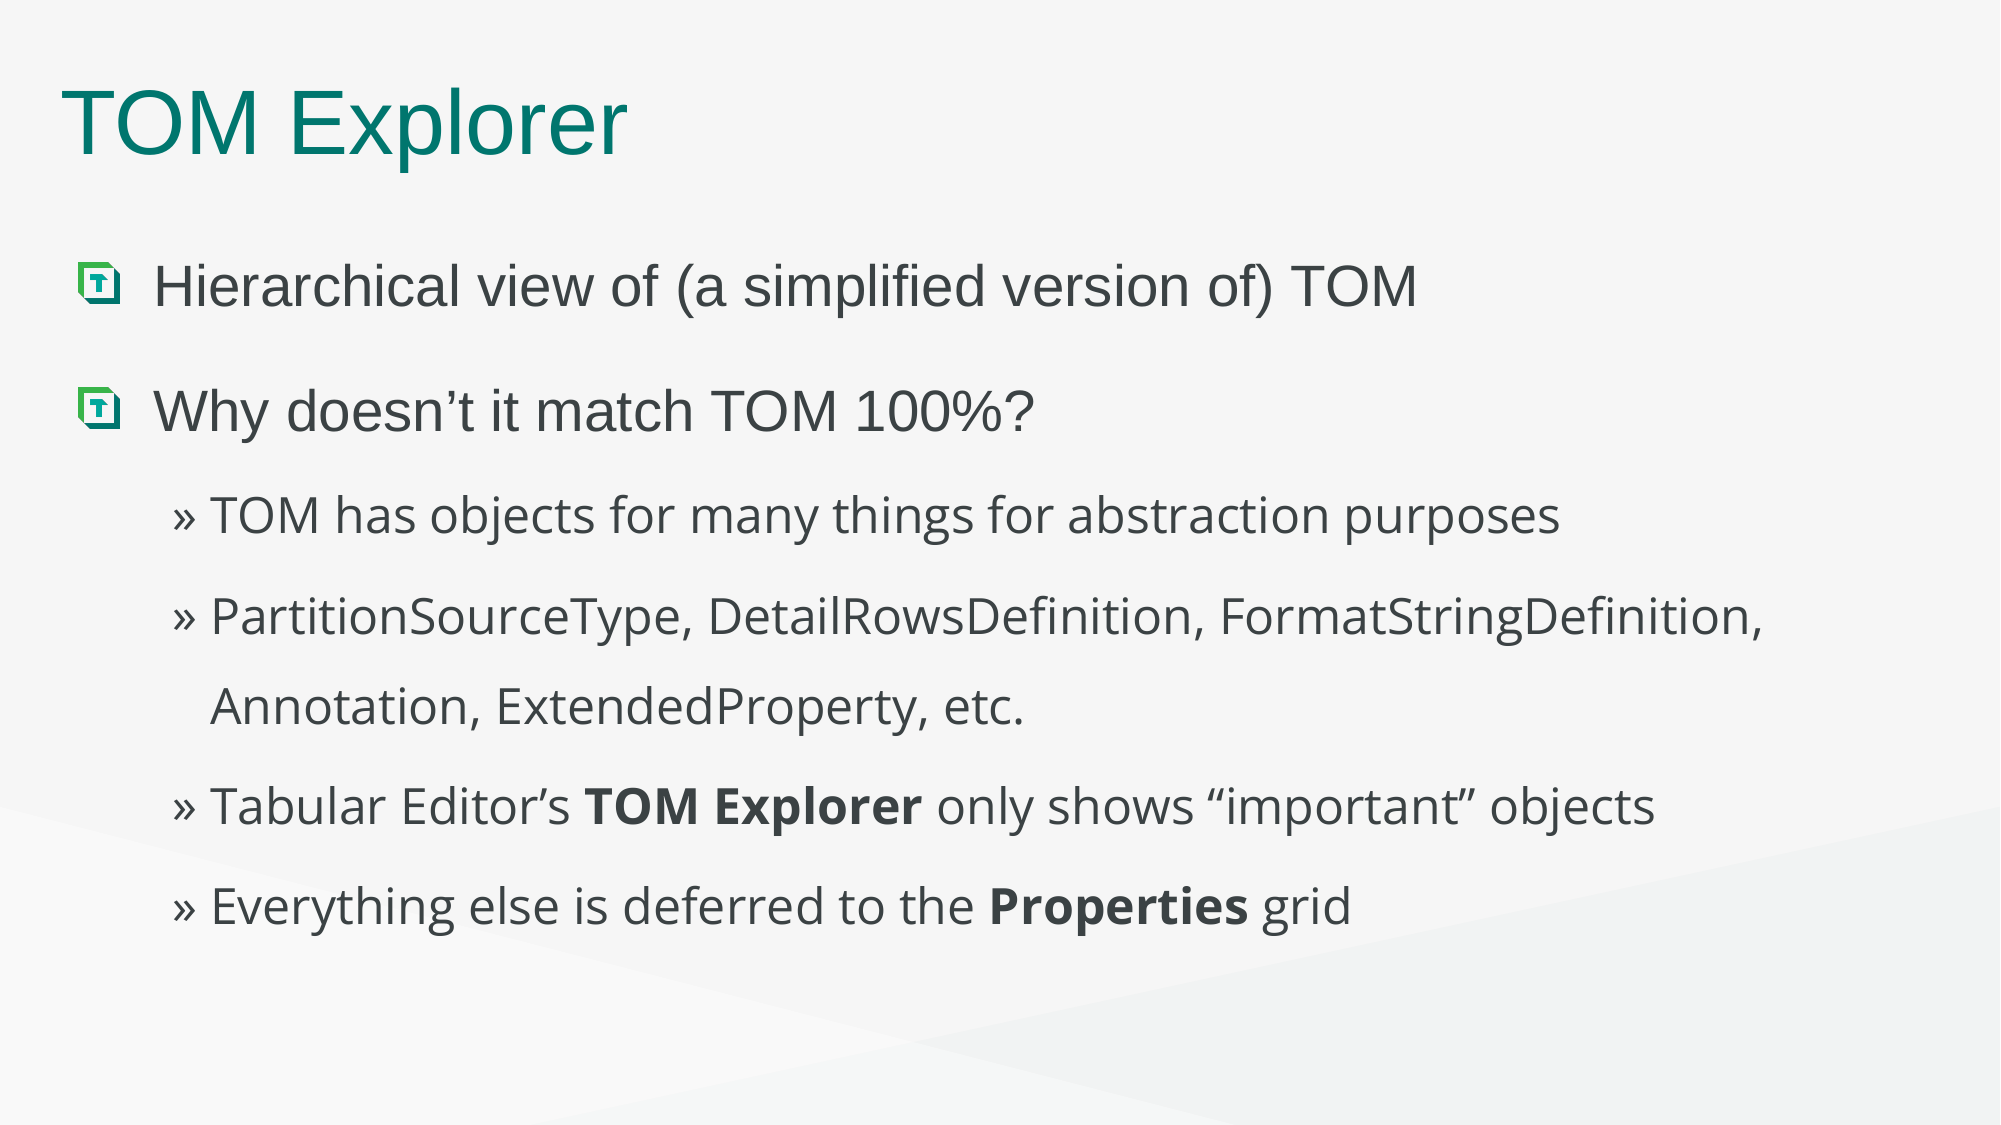

# TOM Explorer
Hierarchical view of (a simplified version of) TOM
Why doesn’t it match TOM 100%?
TOM has objects for many things for abstraction purposes
PartitionSourceType, DetailRowsDefinition, FormatStringDefinition, Annotation, ExtendedProperty, etc.
Tabular Editor’s TOM Explorer only shows “important” objects
Everything else is deferred to the Properties grid